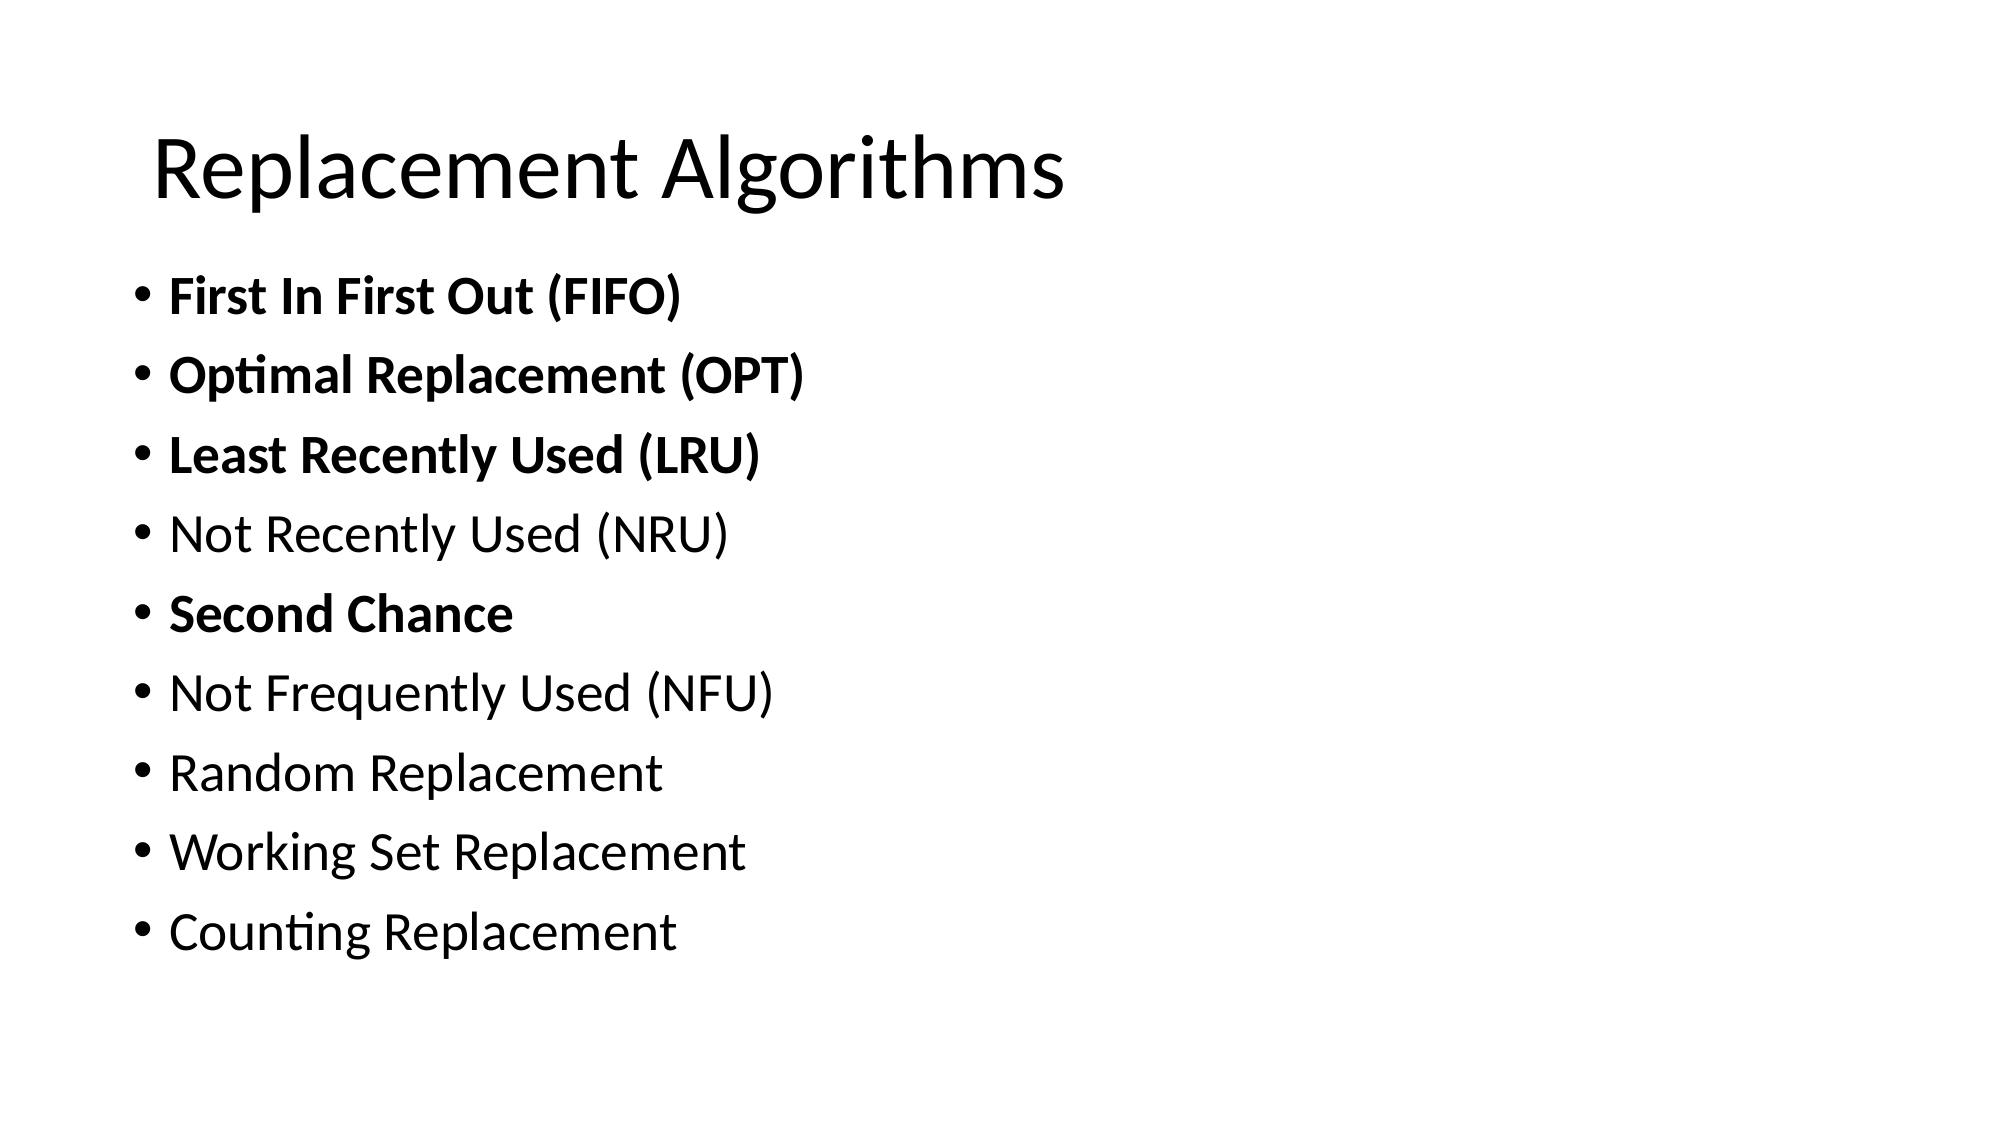

# Replacement Algorithms
First In First Out (FIFO)
Optimal Replacement (OPT)
Least Recently Used (LRU)
Not Recently Used (NRU)
Second Chance
Not Frequently Used (NFU)
Random Replacement
Working Set Replacement
Counting Replacement